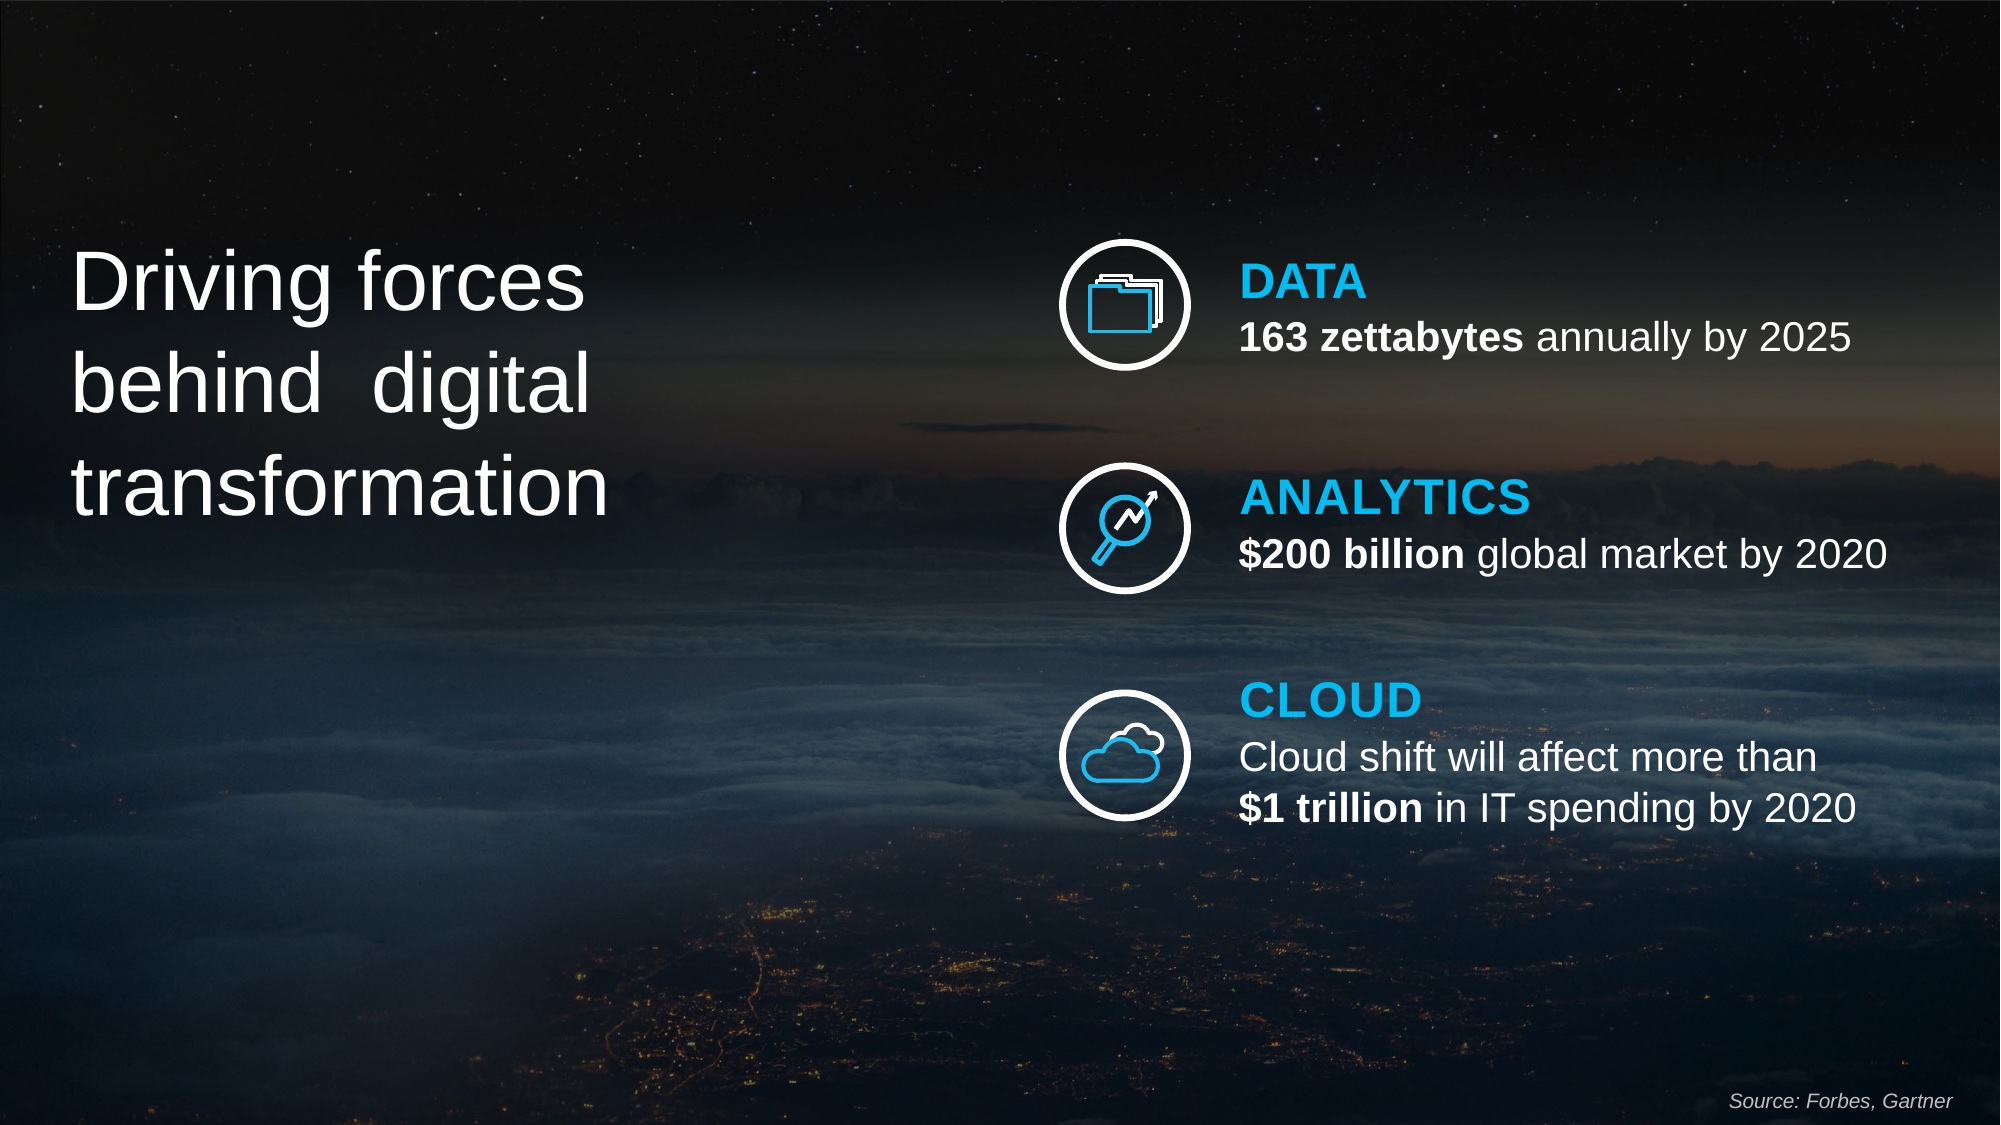

# Driving forces behind  digital transformation

DATA
163 zettabytes annually by 2025
ANALYTICS
$200 billion global market by 2020
CLOUD
Cloud shift will affect more than
$1 trillion in IT spending by 2020
Source: Forbes, Gartner